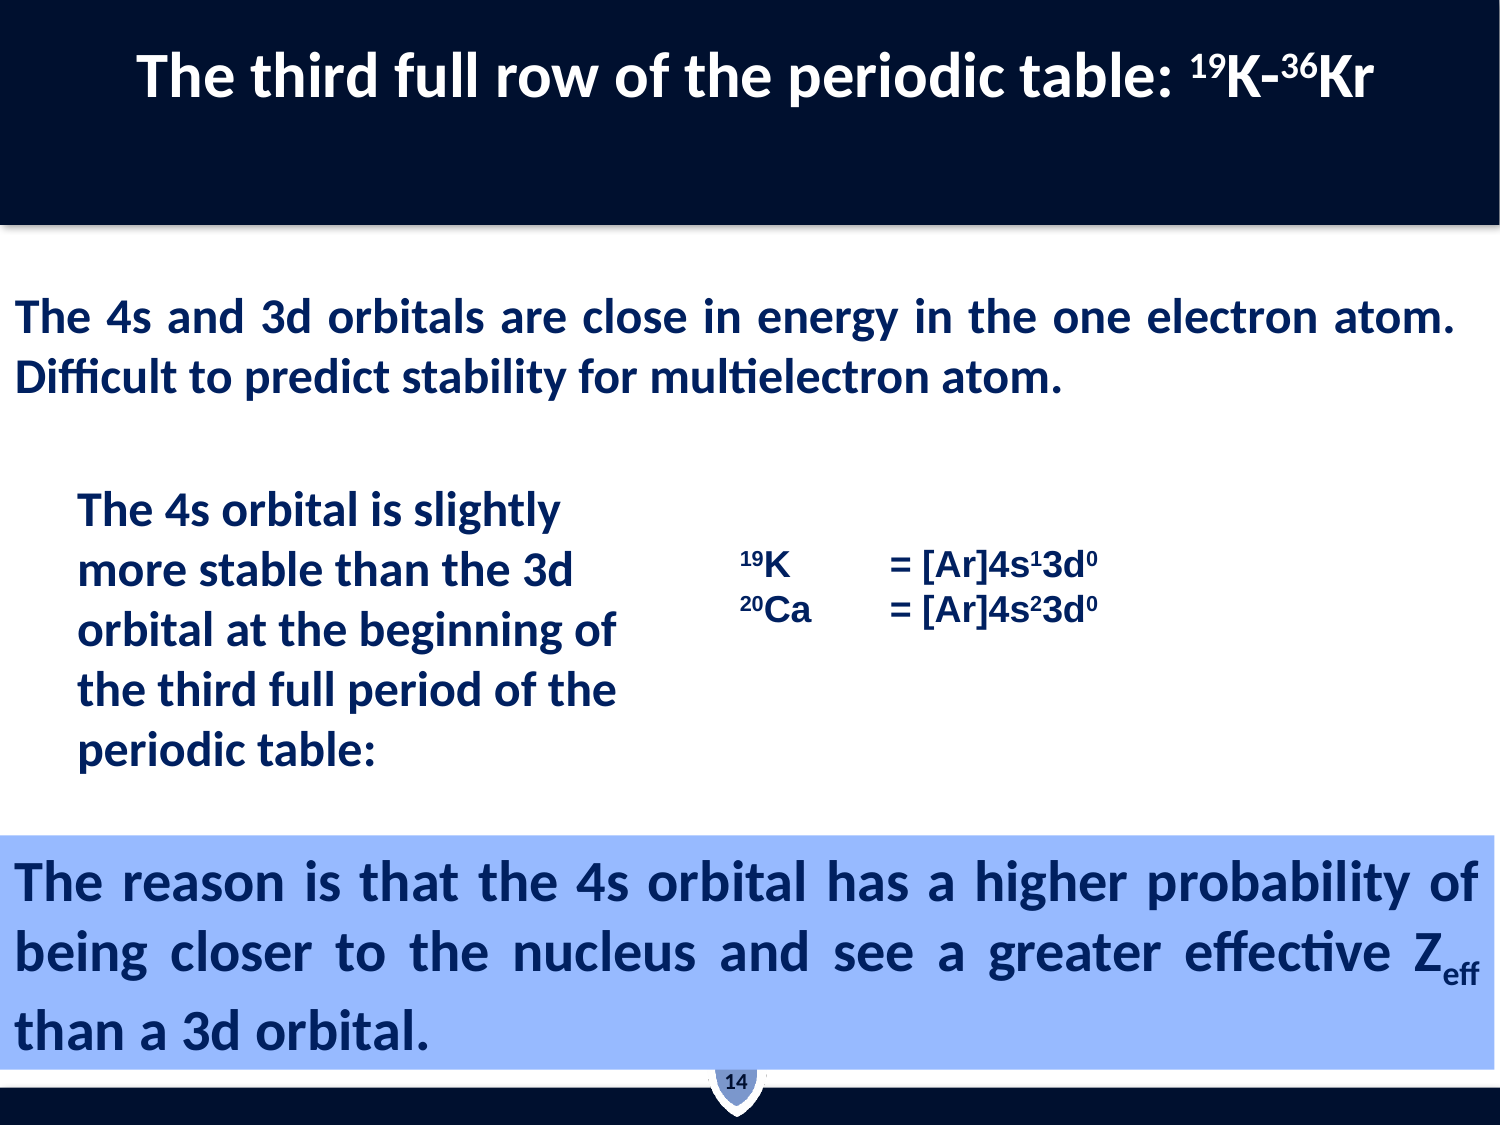

# The third full row of the periodic table: 19K-36Kr
The 4s and 3d orbitals are close in energy in the one electron atom.  Difficult to predict stability for multielectron atom.
The 4s orbital is slightly more stable than the 3d orbital at the beginning of the third full period of the periodic table:
19K 	= [Ar]4s13d0
20Ca 	= [Ar]4s23d0
The reason is that the 4s orbital has a higher probability of being closer to the nucleus and see a greater effective Zeff than a 3d orbital.
14